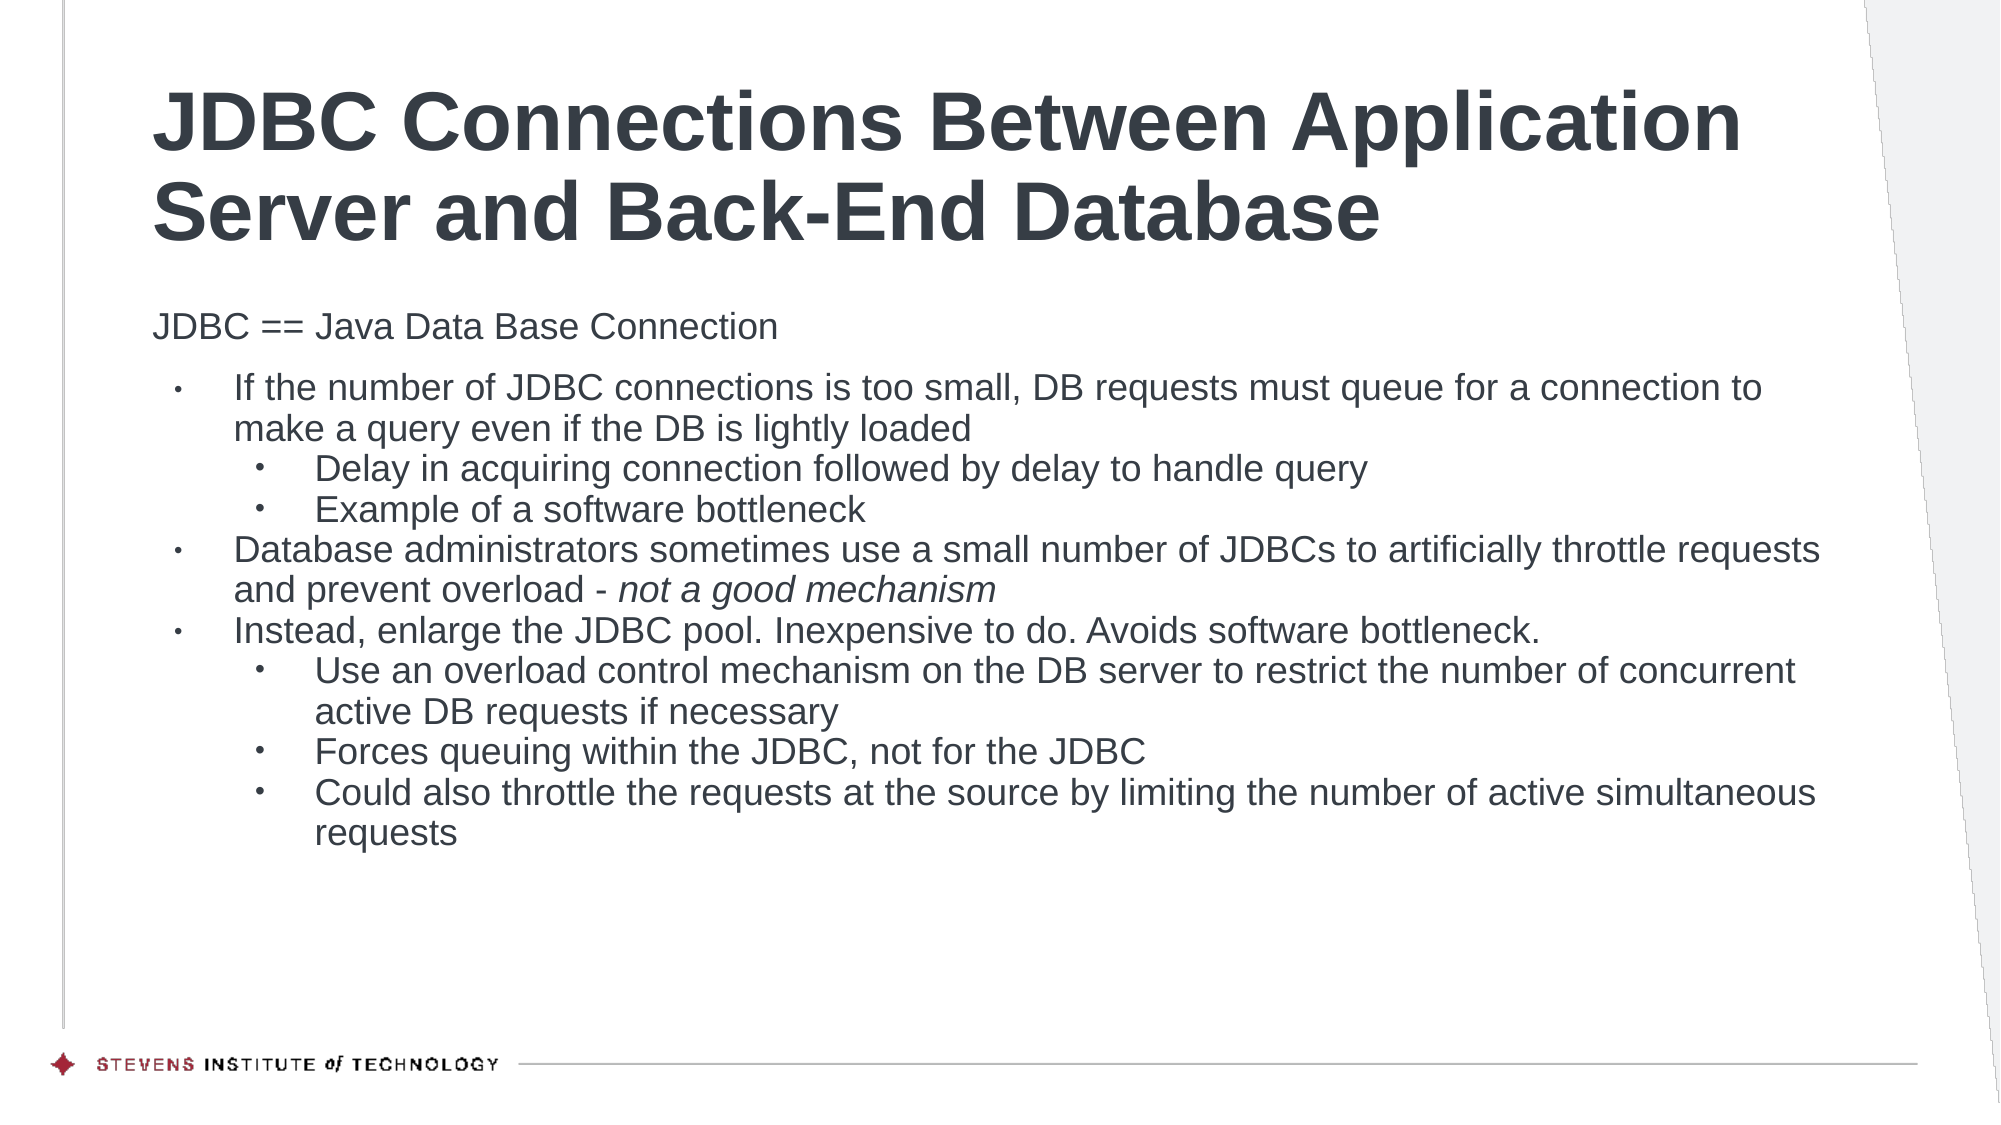

# JDBC Connections Between Application Server and Back-End Database
JDBC == Java Data Base Connection
If the number of JDBC connections is too small, DB requests must queue for a connection to make a query even if the DB is lightly loaded
Delay in acquiring connection followed by delay to handle query
Example of a software bottleneck
Database administrators sometimes use a small number of JDBCs to artificially throttle requests and prevent overload - not a good mechanism
Instead, enlarge the JDBC pool. Inexpensive to do. Avoids software bottleneck.
Use an overload control mechanism on the DB server to restrict the number of concurrent active DB requests if necessary
Forces queuing within the JDBC, not for the JDBC
Could also throttle the requests at the source by limiting the number of active simultaneous requests